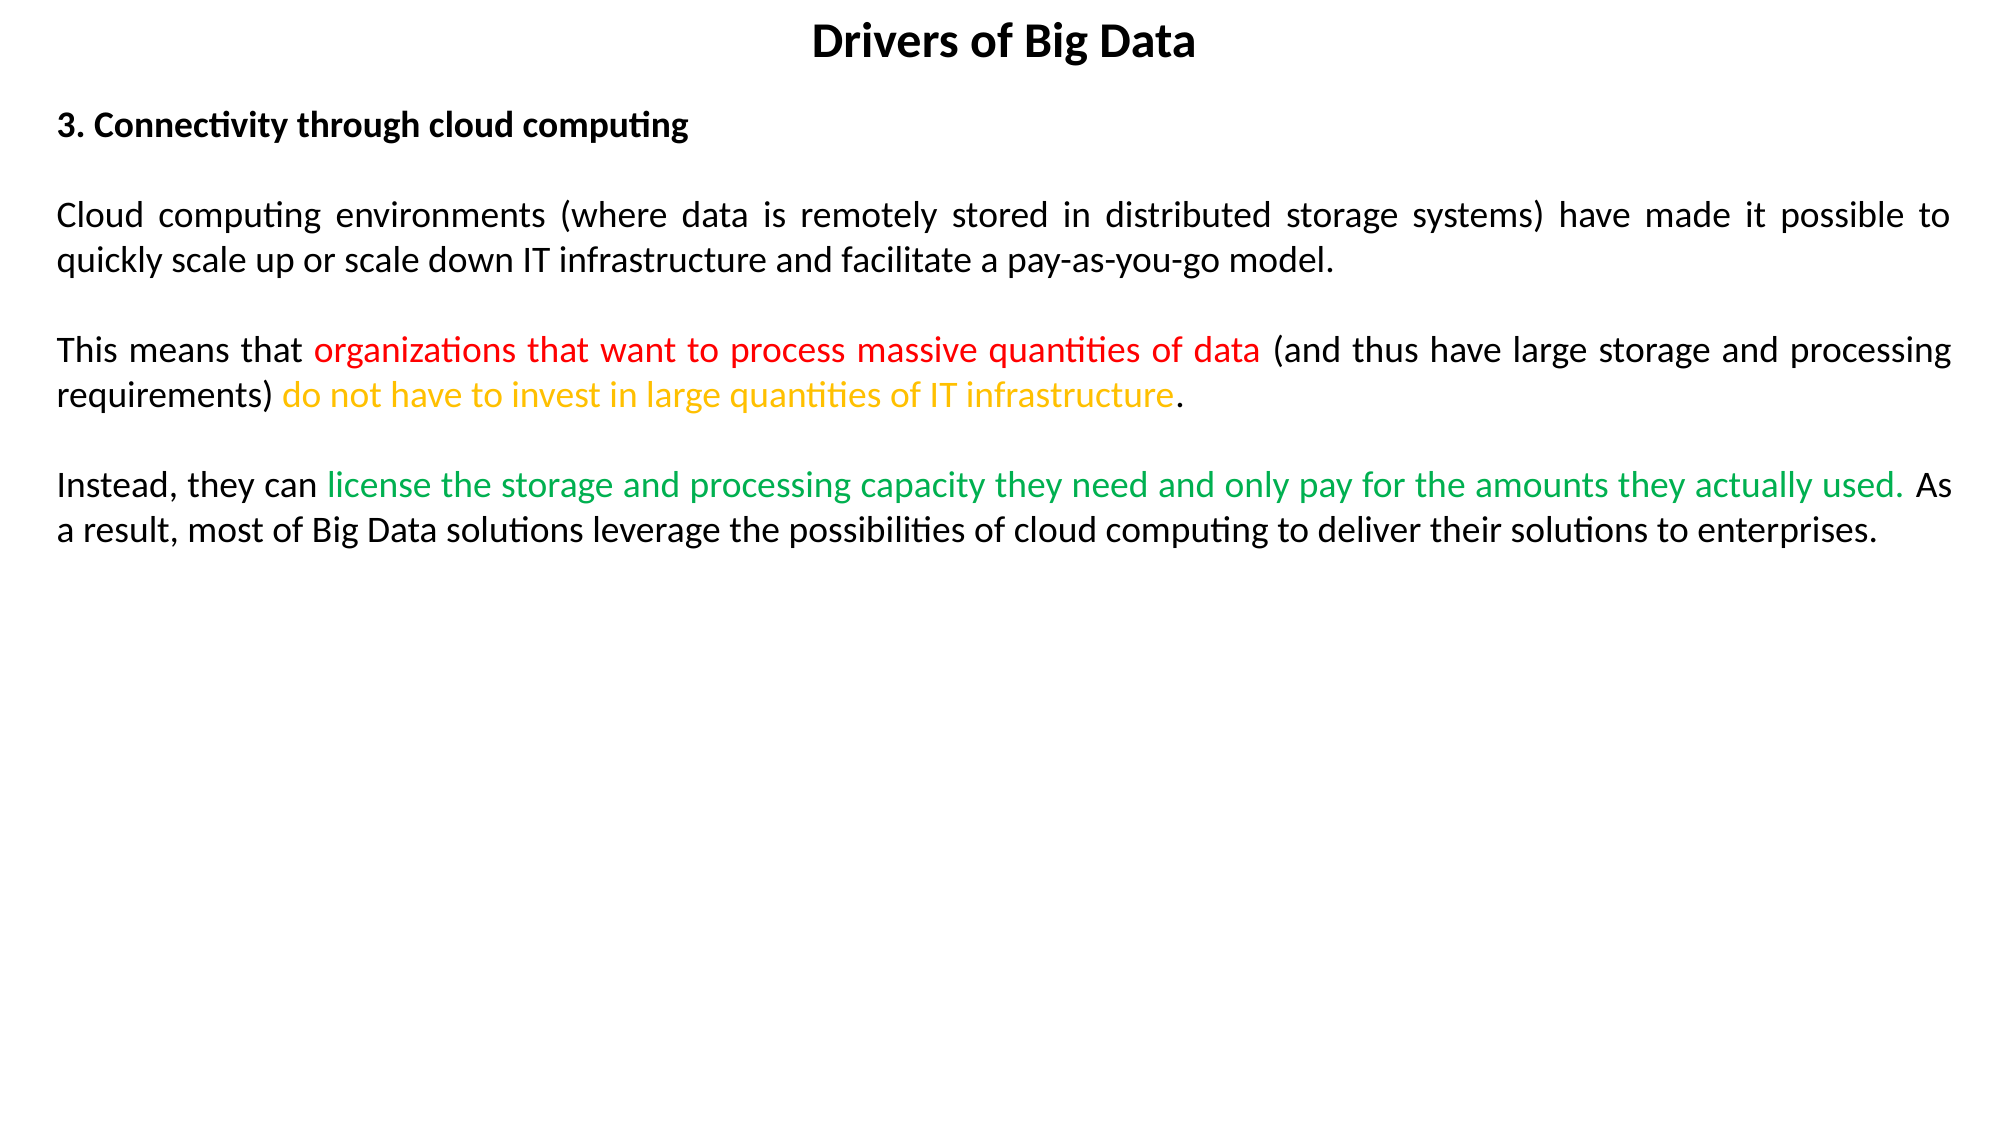

Drivers of Big Data
3. Connectivity through cloud computing

Cloud computing environments (where data is remotely stored in distributed storage systems) have made it possible to quickly scale up or scale down IT infrastructure and facilitate a pay-as-you-go model.

This means that organizations that want to process massive quantities of data (and thus have large storage and processing requirements) do not have to invest in large quantities of IT infrastructure.

Instead, they can license the storage and processing capacity they need and only pay for the amounts they actually used. As a result, most of Big Data solutions leverage the possibilities of cloud computing to deliver their solutions to enterprises.